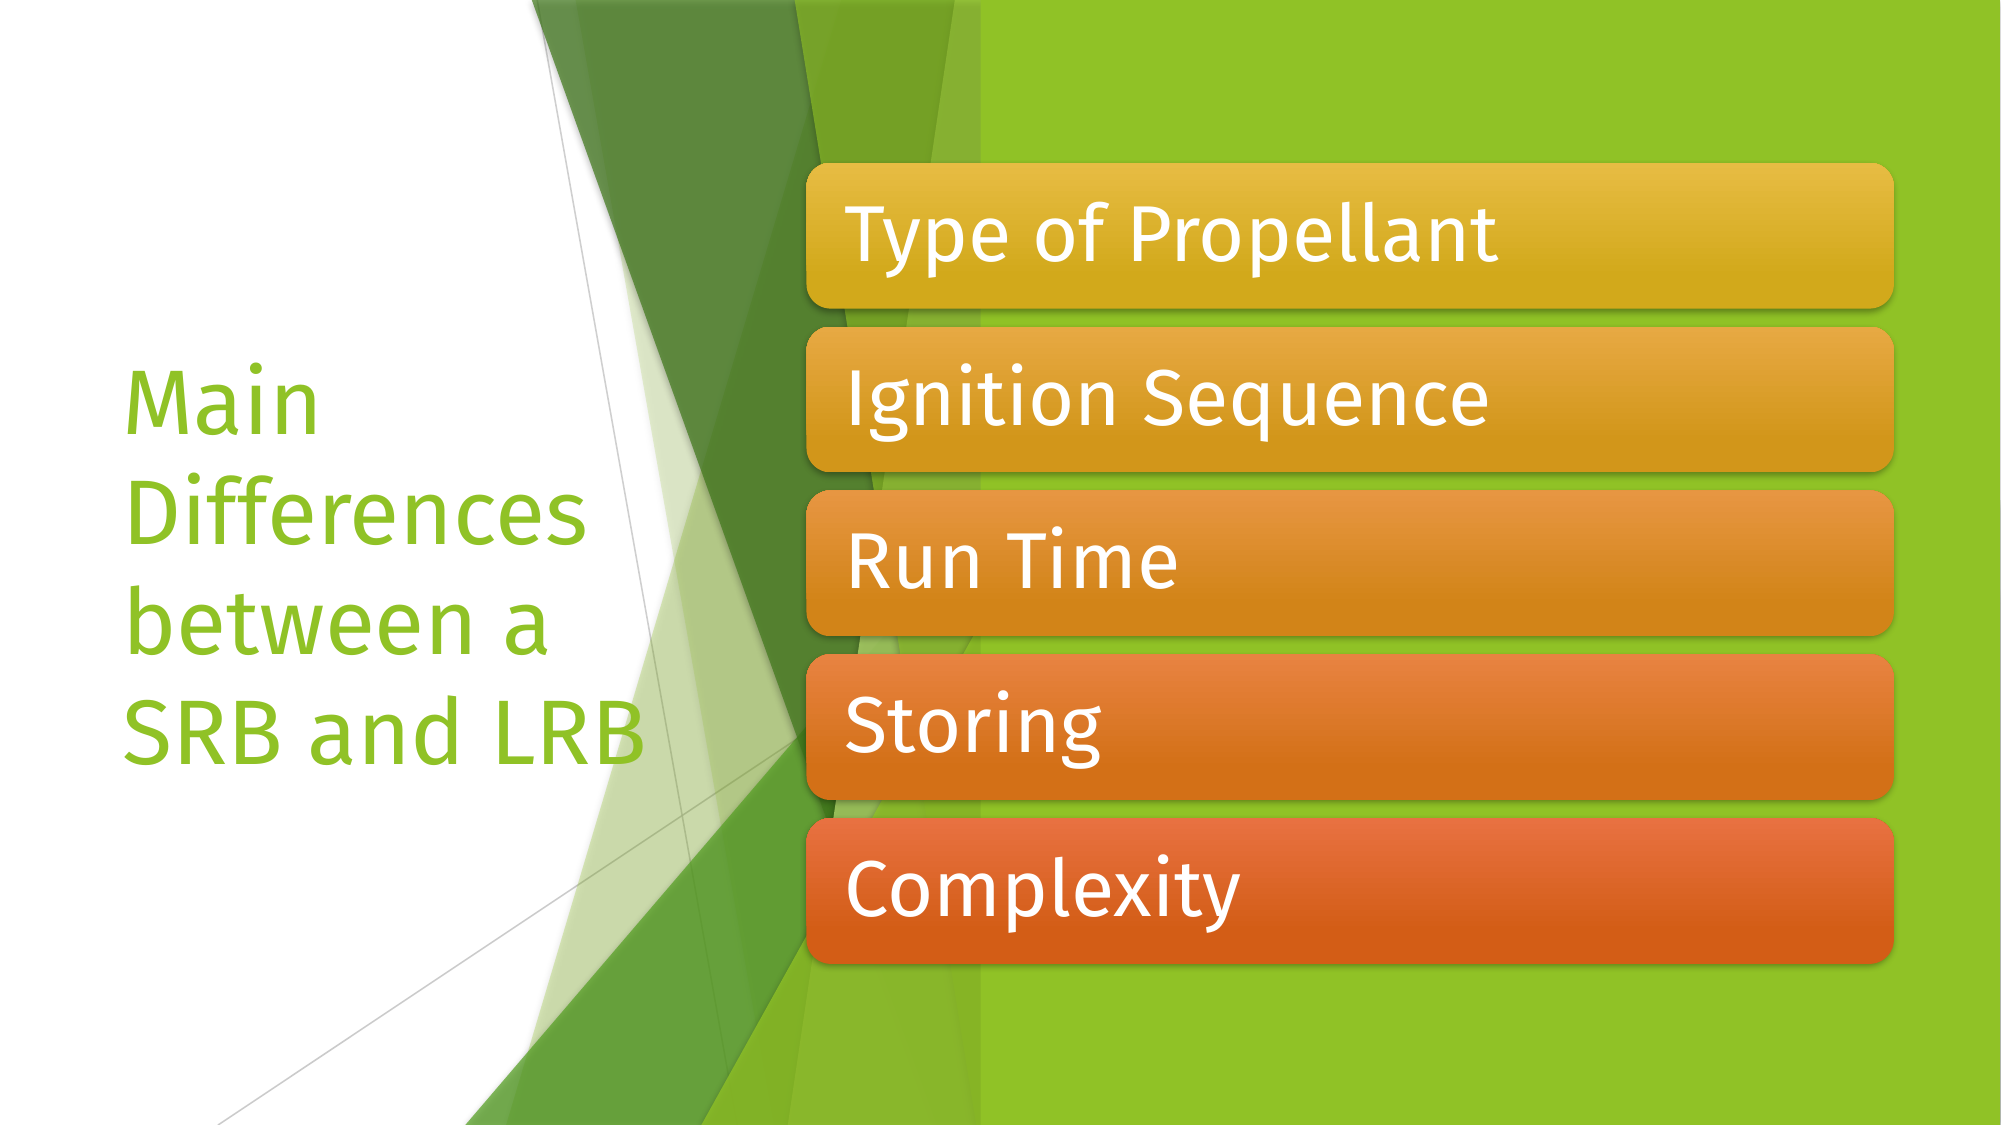

Type of Propellant
Ignition Sequence
Run Time
Storing
Complexity
# Main Differences between a SRB and LRB